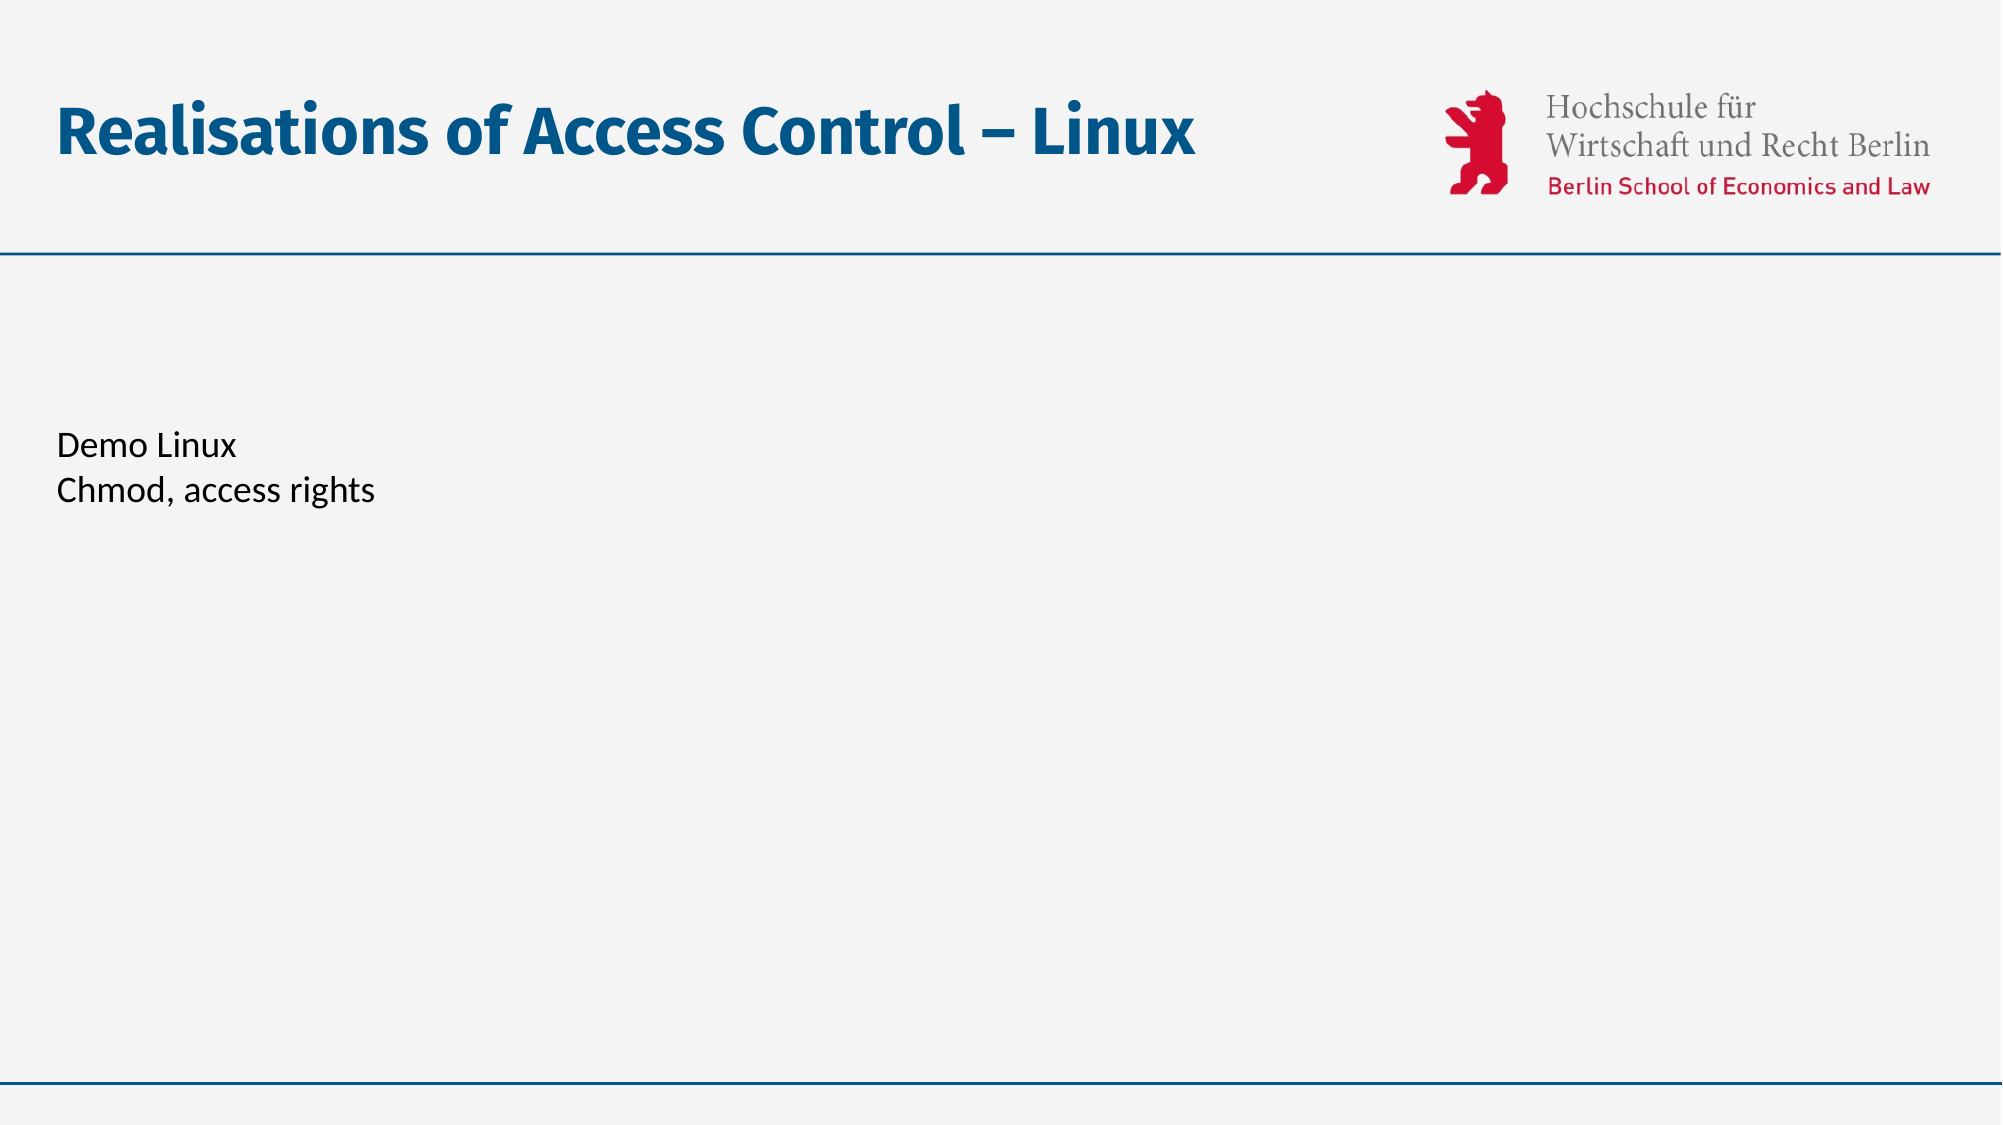

# Realisations of Access Control – Linux
Demo Linux
Chmod, access rights